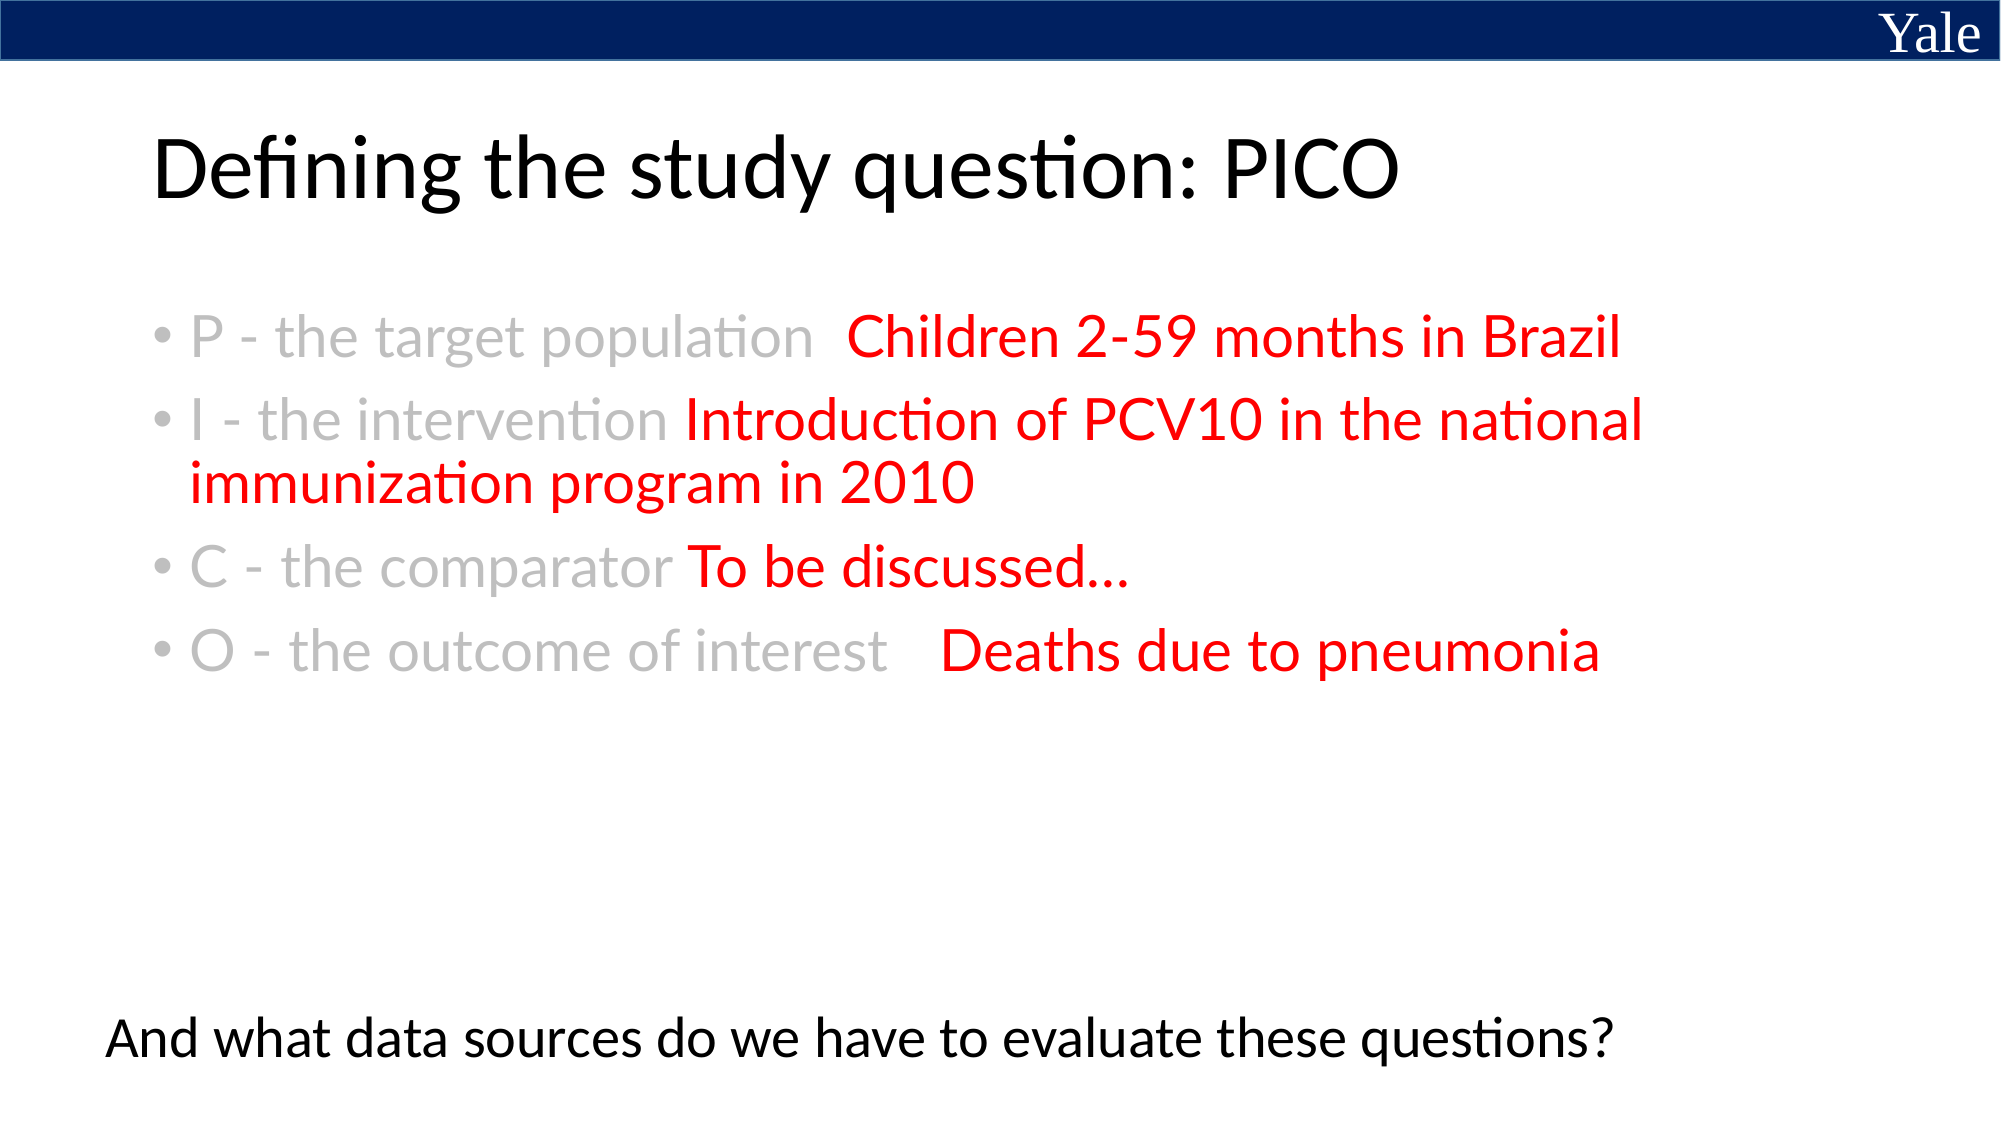

# Defining the study question: PICO
P - the target population  Children 2-59 months in Brazil
I - the intervention Introduction of PCV10 in the national immunization program in 2010
C - the comparator To be discussed…
O - the outcome of interest 	Deaths due to pneumonia
And what data sources do we have to evaluate these questions?